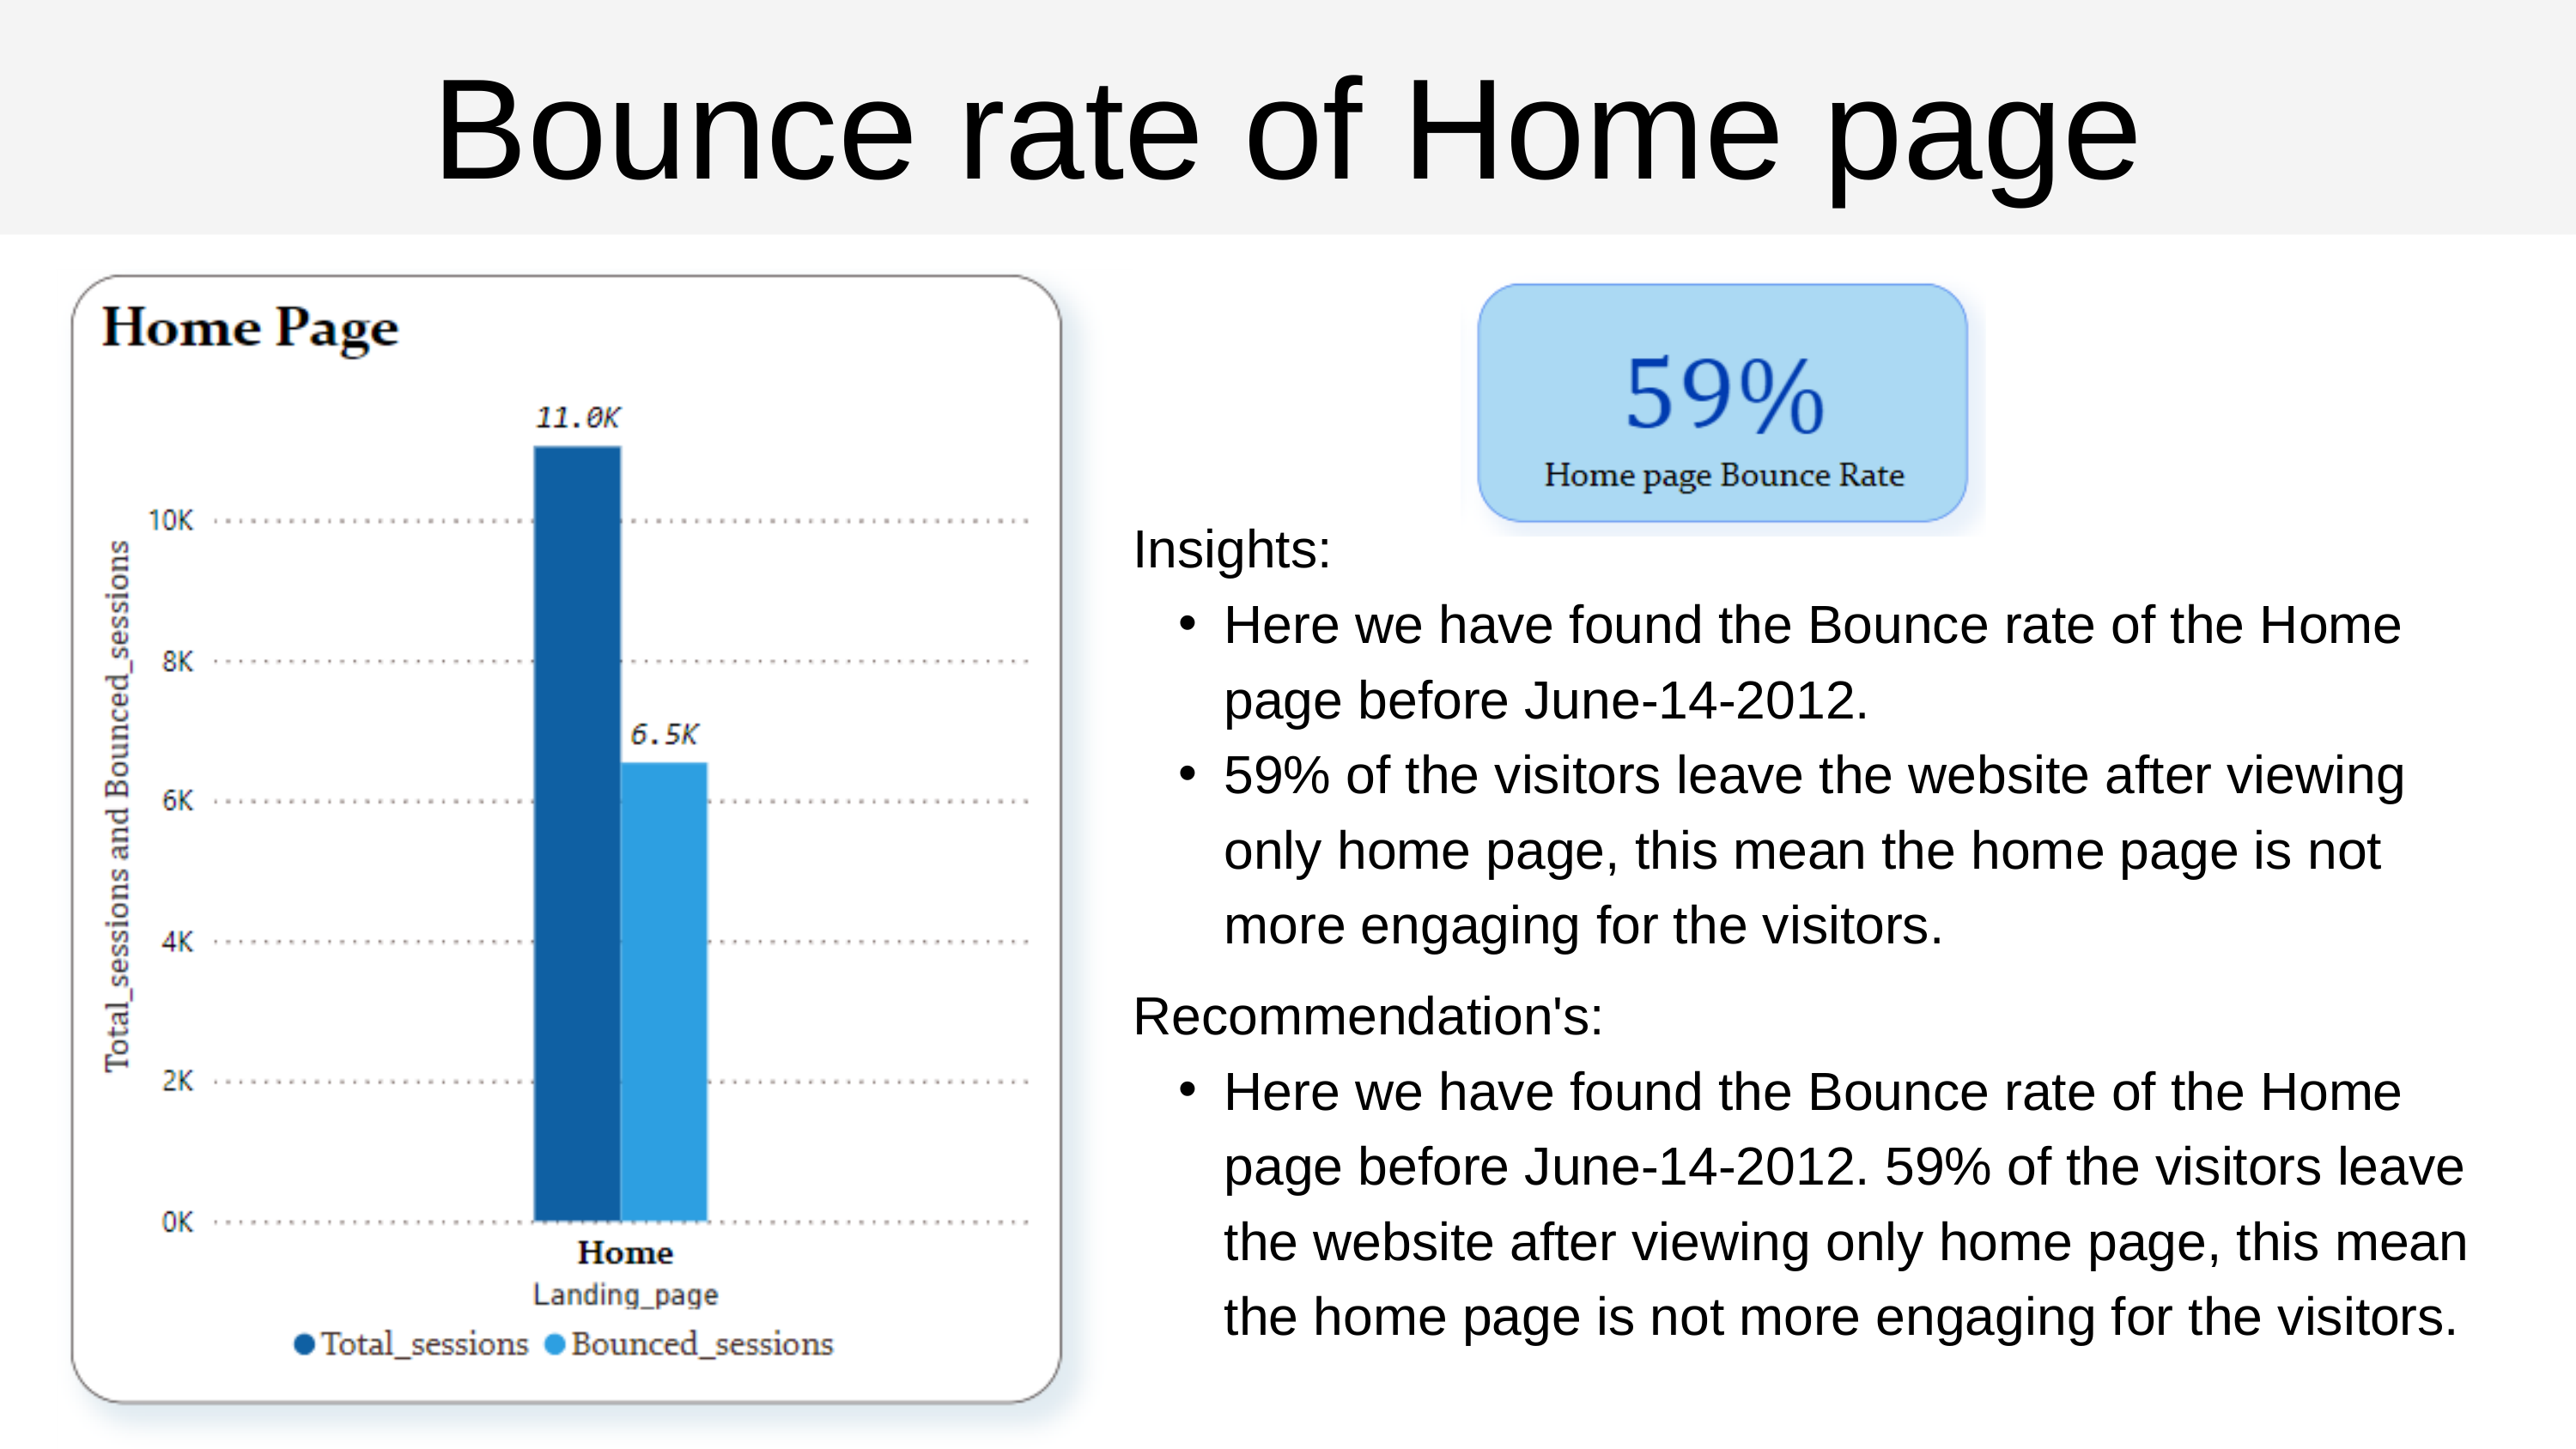

Bounce rate of Home page

Insights:
Here we have found the Bounce rate of the Home page before June-14-2012.
59% of the visitors leave the website after viewing only home page, this mean the home page is not more engaging for the visitors.
Recommendation's:
Here we have found the Bounce rate of the Home page before June-14-2012. 59% of the visitors leave the website after viewing only home page, this mean the home page is not more engaging for the visitors.